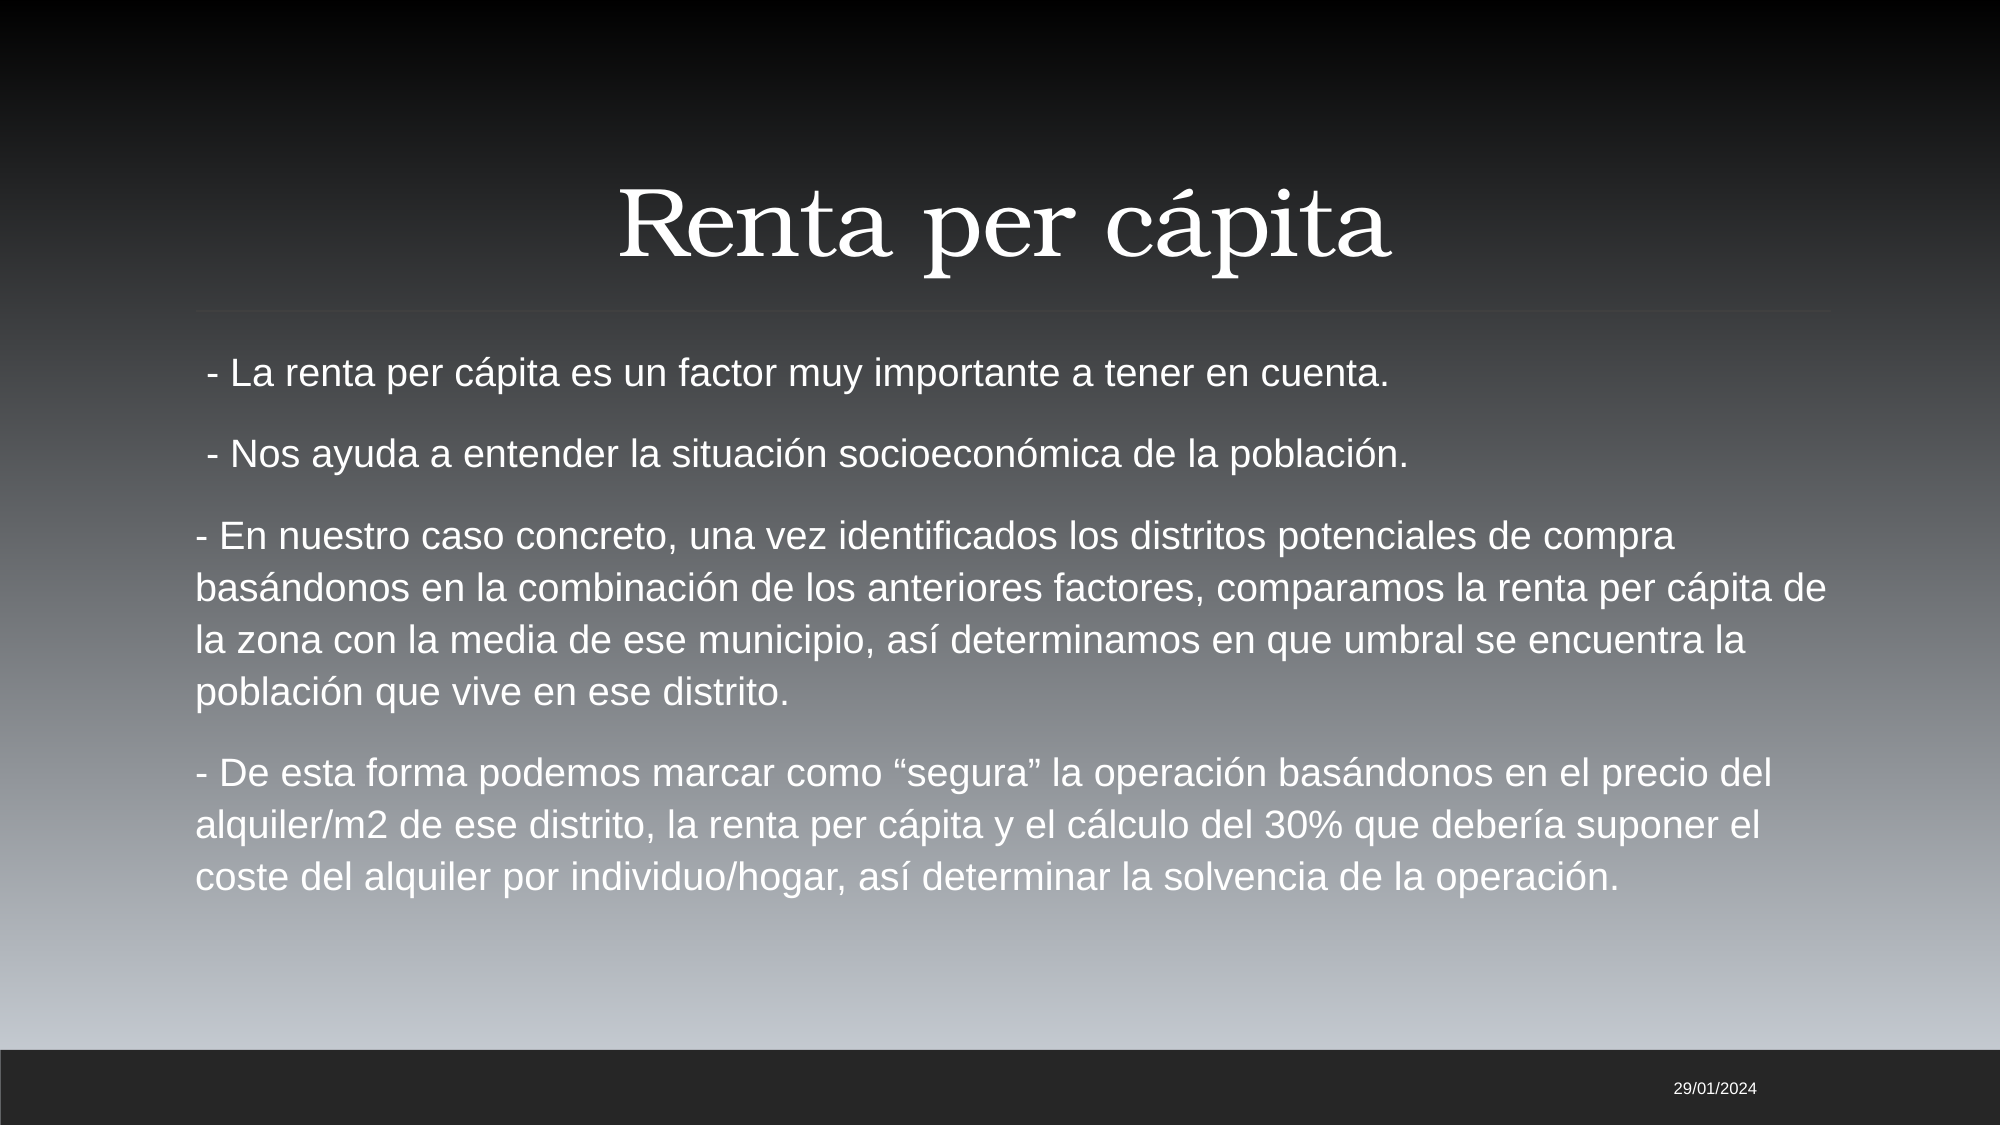

# Renta per cápita
 - La renta per cápita es un factor muy importante a tener en cuenta.
 - Nos ayuda a entender la situación socioeconómica de la población.
- En nuestro caso concreto, una vez identificados los distritos potenciales de compra basándonos en la combinación de los anteriores factores, comparamos la renta per cápita de la zona con la media de ese municipio, así determinamos en que umbral se encuentra la población que vive en ese distrito.
- De esta forma podemos marcar como “segura” la operación basándonos en el precio del alquiler/m2 de ese distrito, la renta per cápita y el cálculo del 30% que debería suponer el coste del alquiler por individuo/hogar, así determinar la solvencia de la operación.
29/01/2024